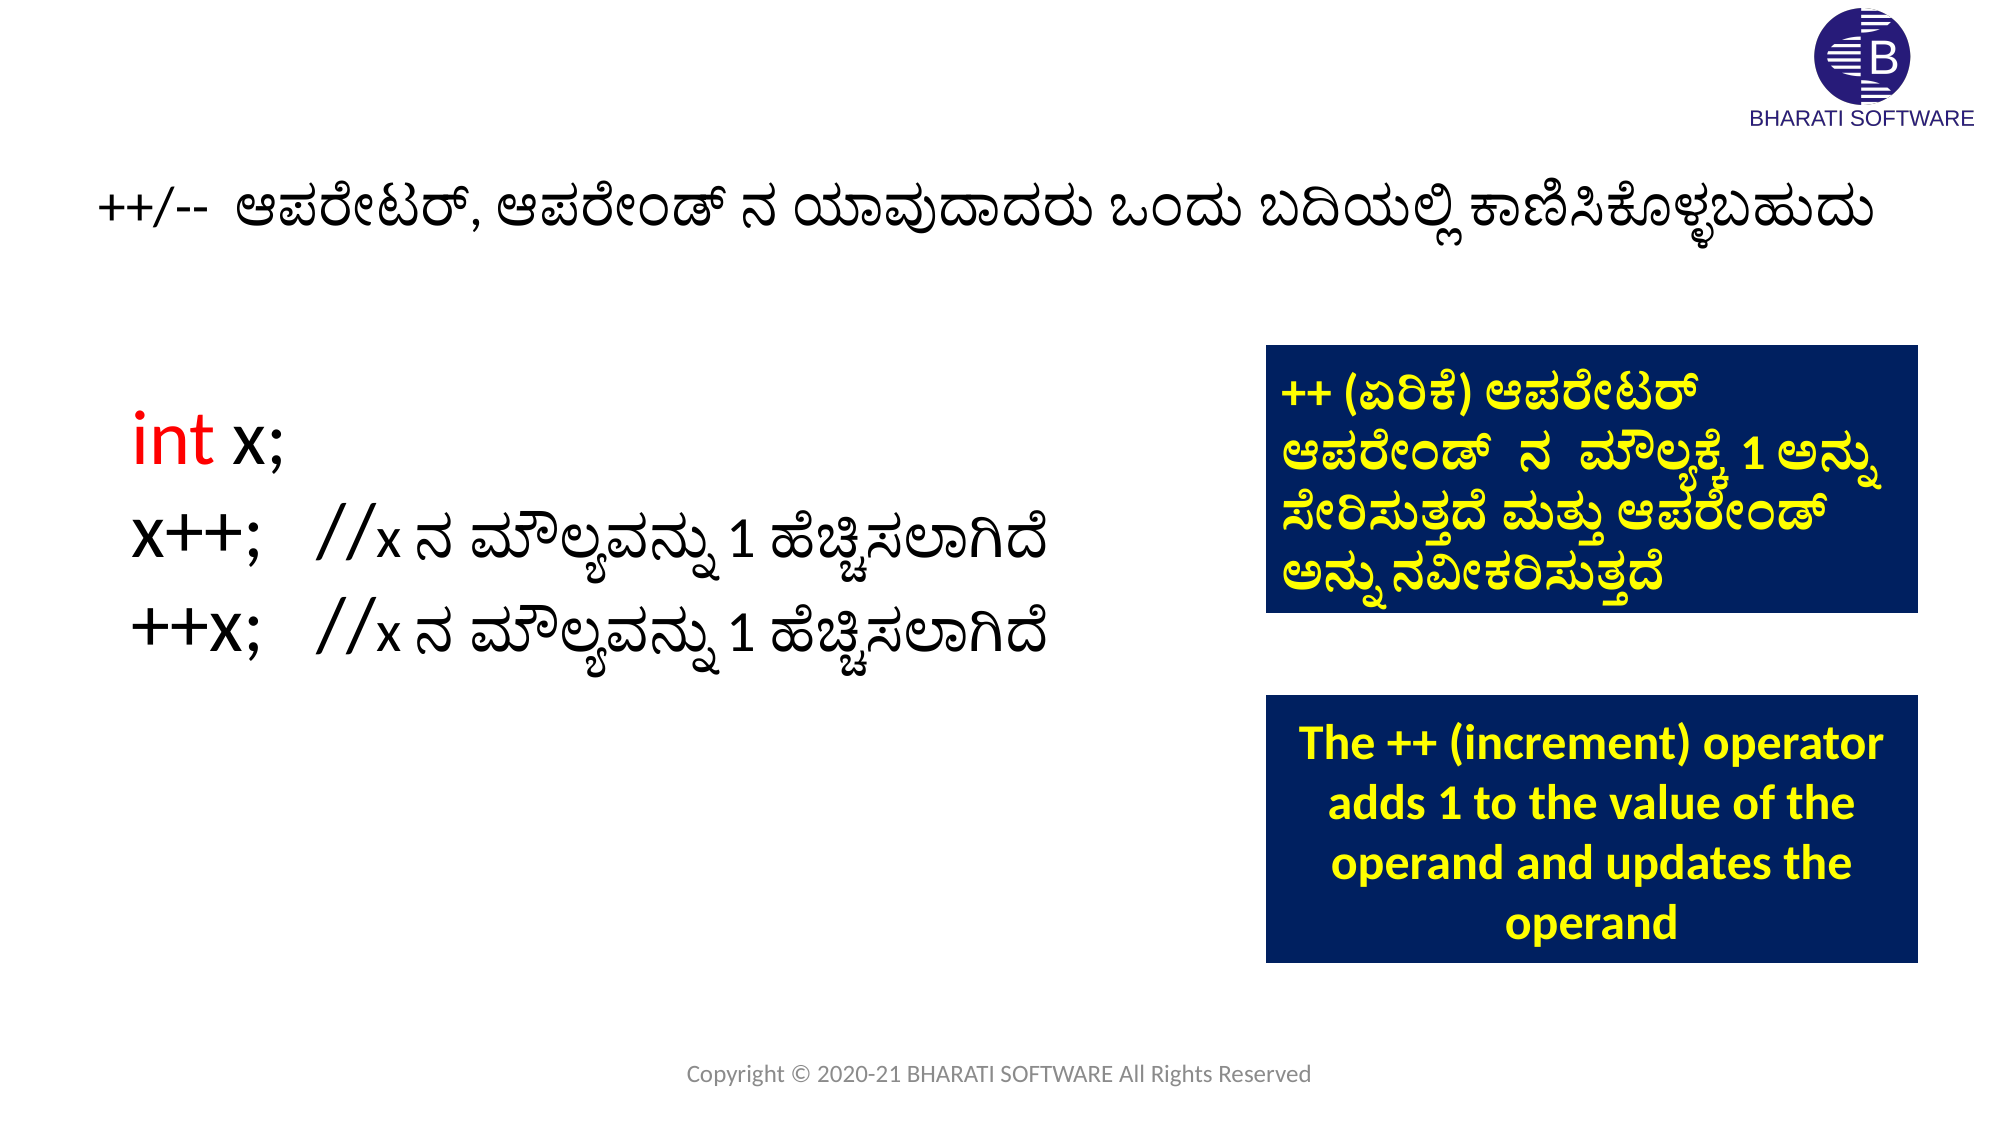

++/--  ಆಪರೇಟರ್, ಆಪರೇಂಡ್ ನ ಯಾವುದಾದರು ಒಂದು ಬದಿಯಲ್ಲಿ ಕಾಣಿಸಿಕೊಳ್ಳಬಹುದು
++ (ಏರಿಕೆ) ಆಪರೇಟರ್ ಆಪರೇಂಡ್  ನ  ಮೌಲ್ಯಕ್ಕೆ 1 ಅನ್ನು ಸೇರಿಸುತ್ತದೆ ಮತ್ತು ಆಪರೇಂಡ್  ಅನ್ನು ನವೀಕರಿಸುತ್ತದೆ
int x;
x++;   //x ನ ಮೌಲ್ಯವನ್ನು 1 ಹೆಚ್ಚಿಸಲಾಗಿದೆ
++x;   //x ನ ಮೌಲ್ಯವನ್ನು 1 ಹೆಚ್ಚಿಸಲಾಗಿದೆ

The ++ (increment) operator adds 1 to the value of the operand and updates the operand
Copyright © 2020-21 BHARATI SOFTWARE All Rights Reserved